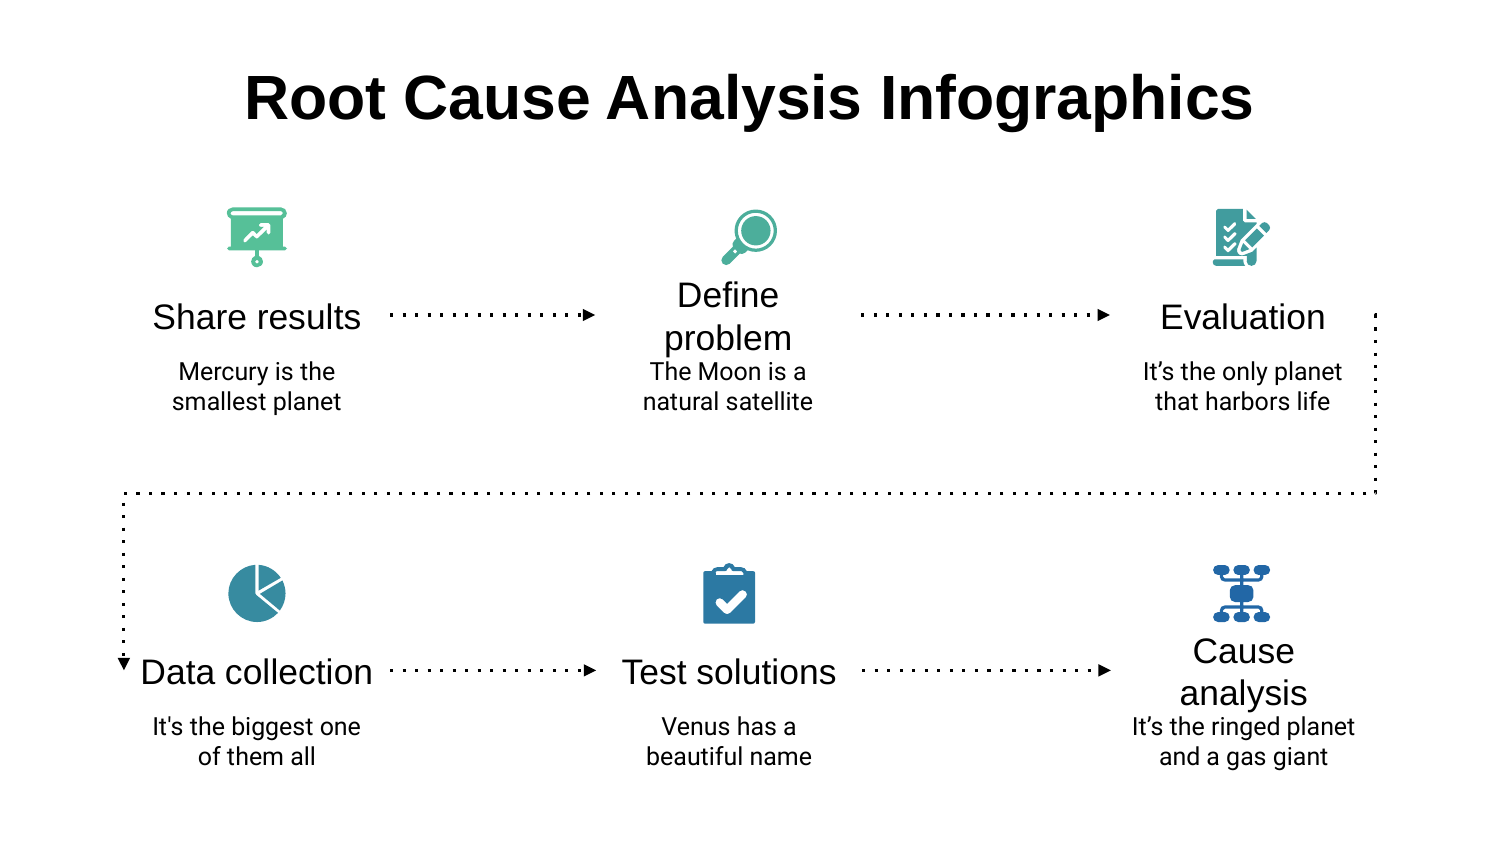

# Root Cause Analysis Infographics

Define problem
Evaluation
Share results
The Moon is a natural satellite
It’s the only planet that harbors life
Mercury is the smallest planet

Data collection
Test solutions
Cause analysis
It's the biggest one of them all
Venus has a beautiful name
It’s the ringed planet and a gas giant